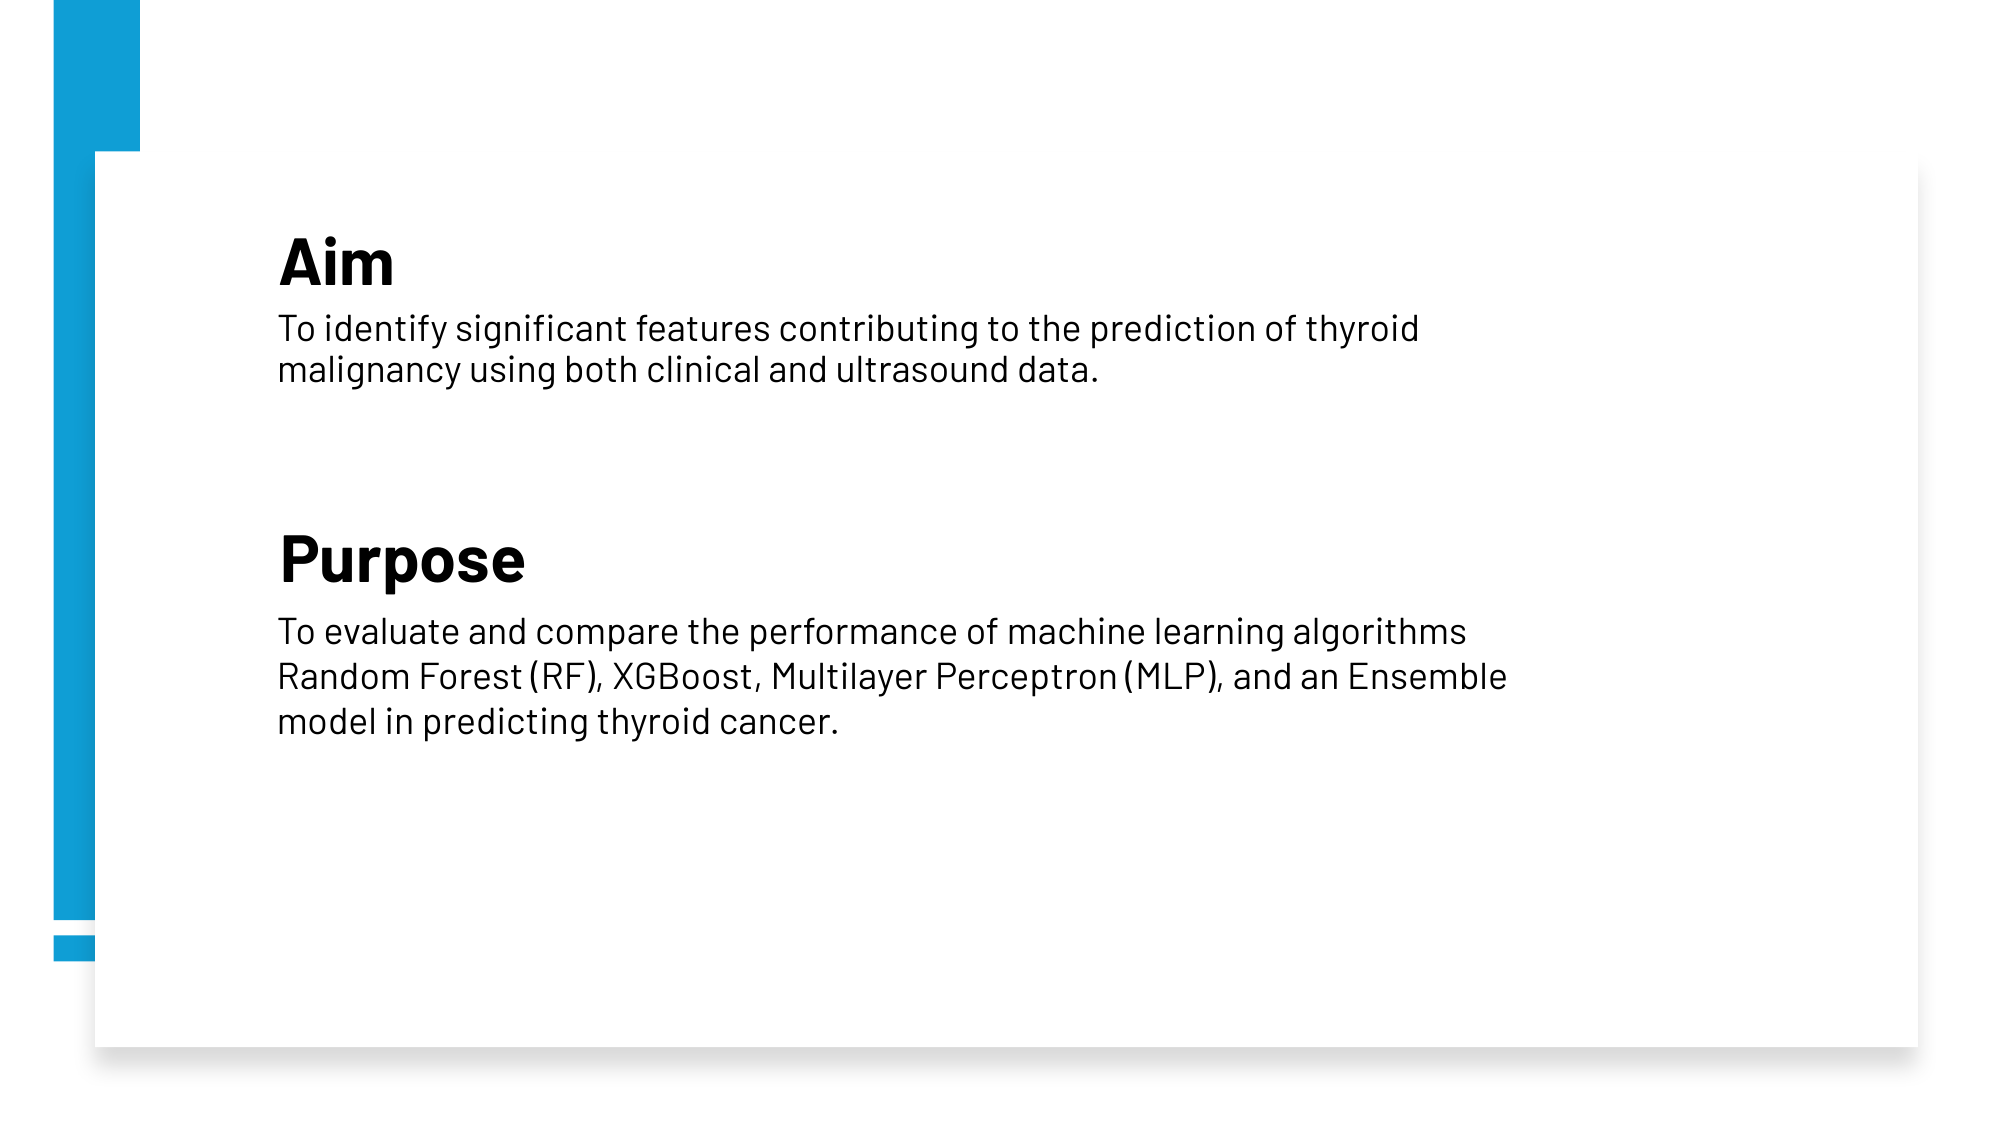

Aim
To identify significant features contributing to the prediction of thyroid malignancy using both clinical and ultrasound data.

Purpose
To evaluate and compare the performance of machine learning algorithms  Random Forest (RF), XGBoost, Multilayer Perceptron (MLP), and an Ensemble model in predicting thyroid cancer.